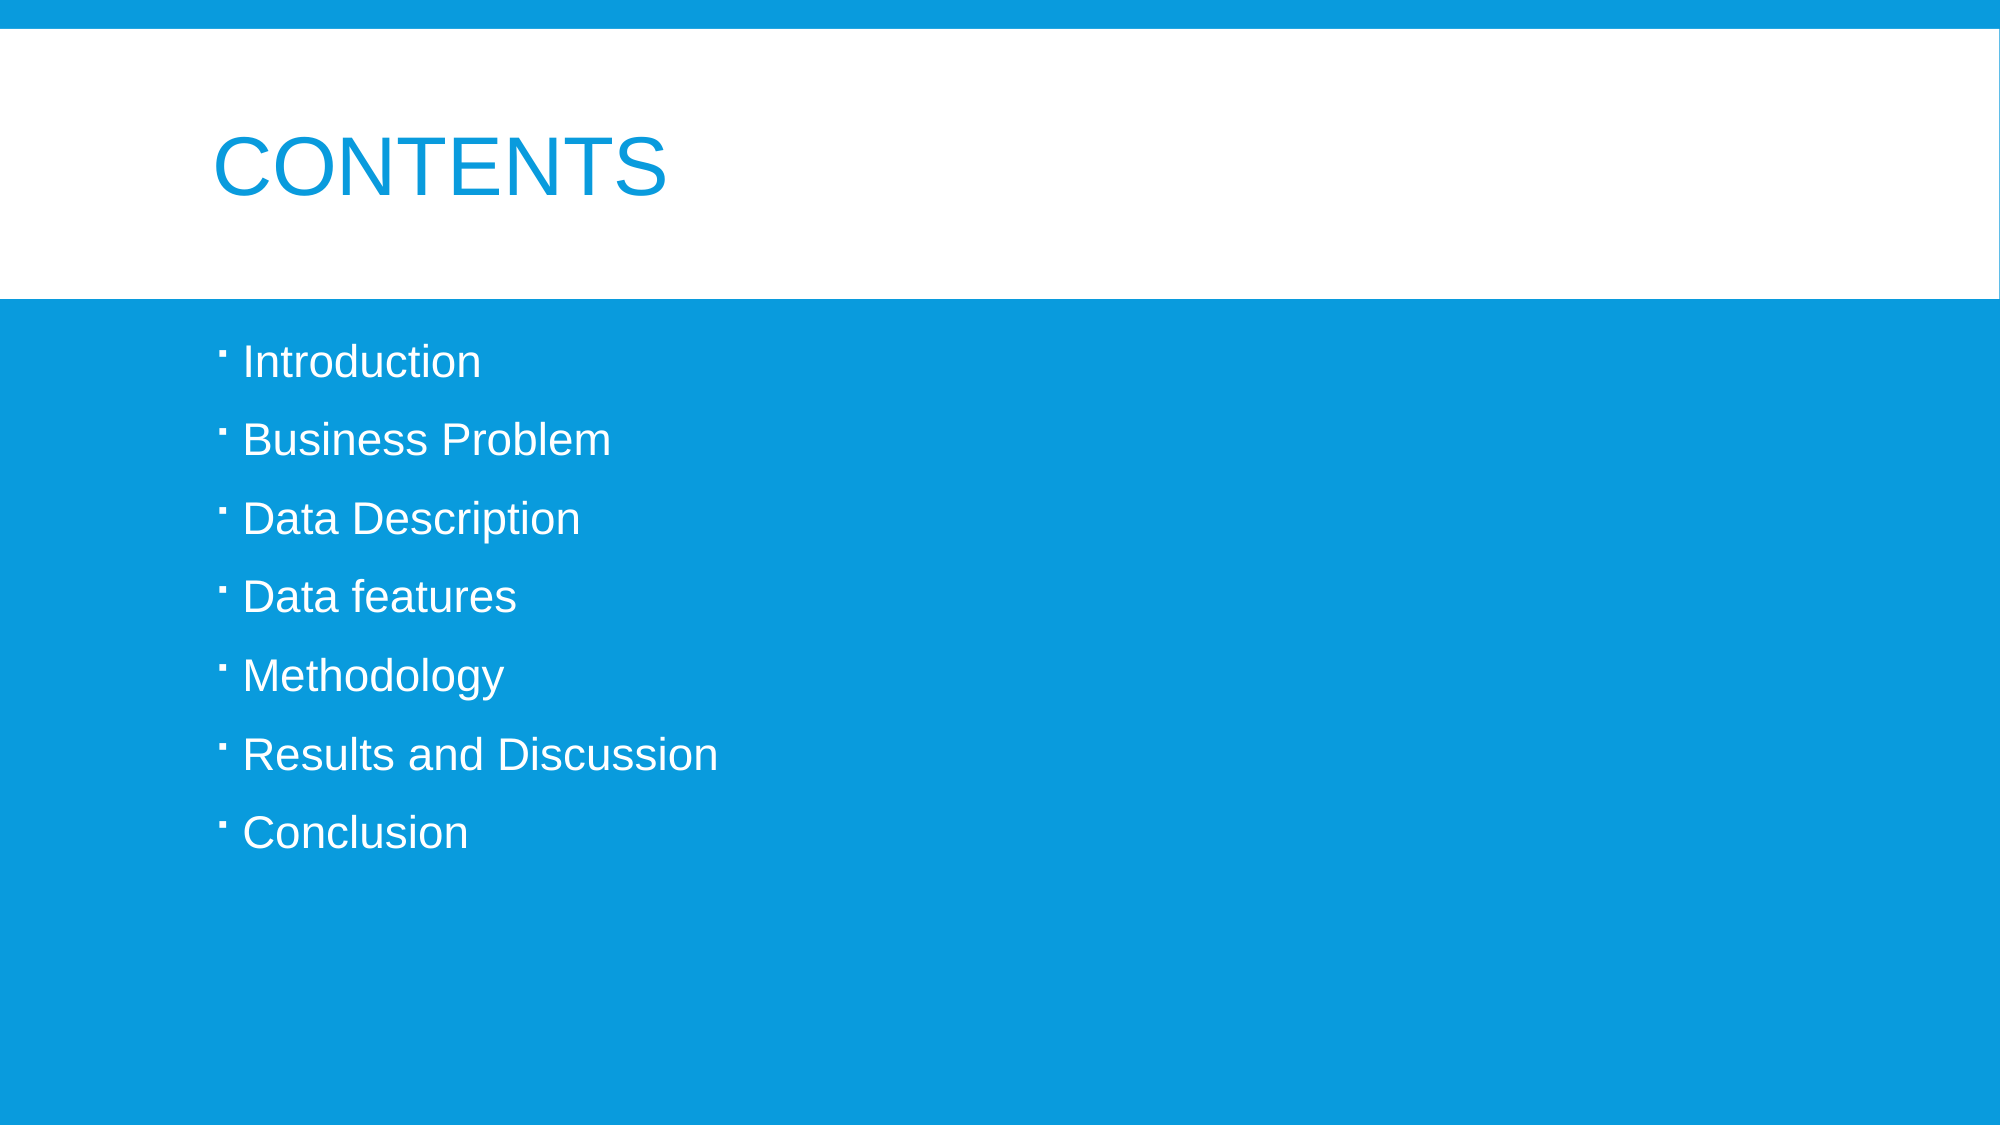

# CONTENTS
Introduction
Business Problem
Data Description
Data features
Methodology
Results and Discussion
Conclusion